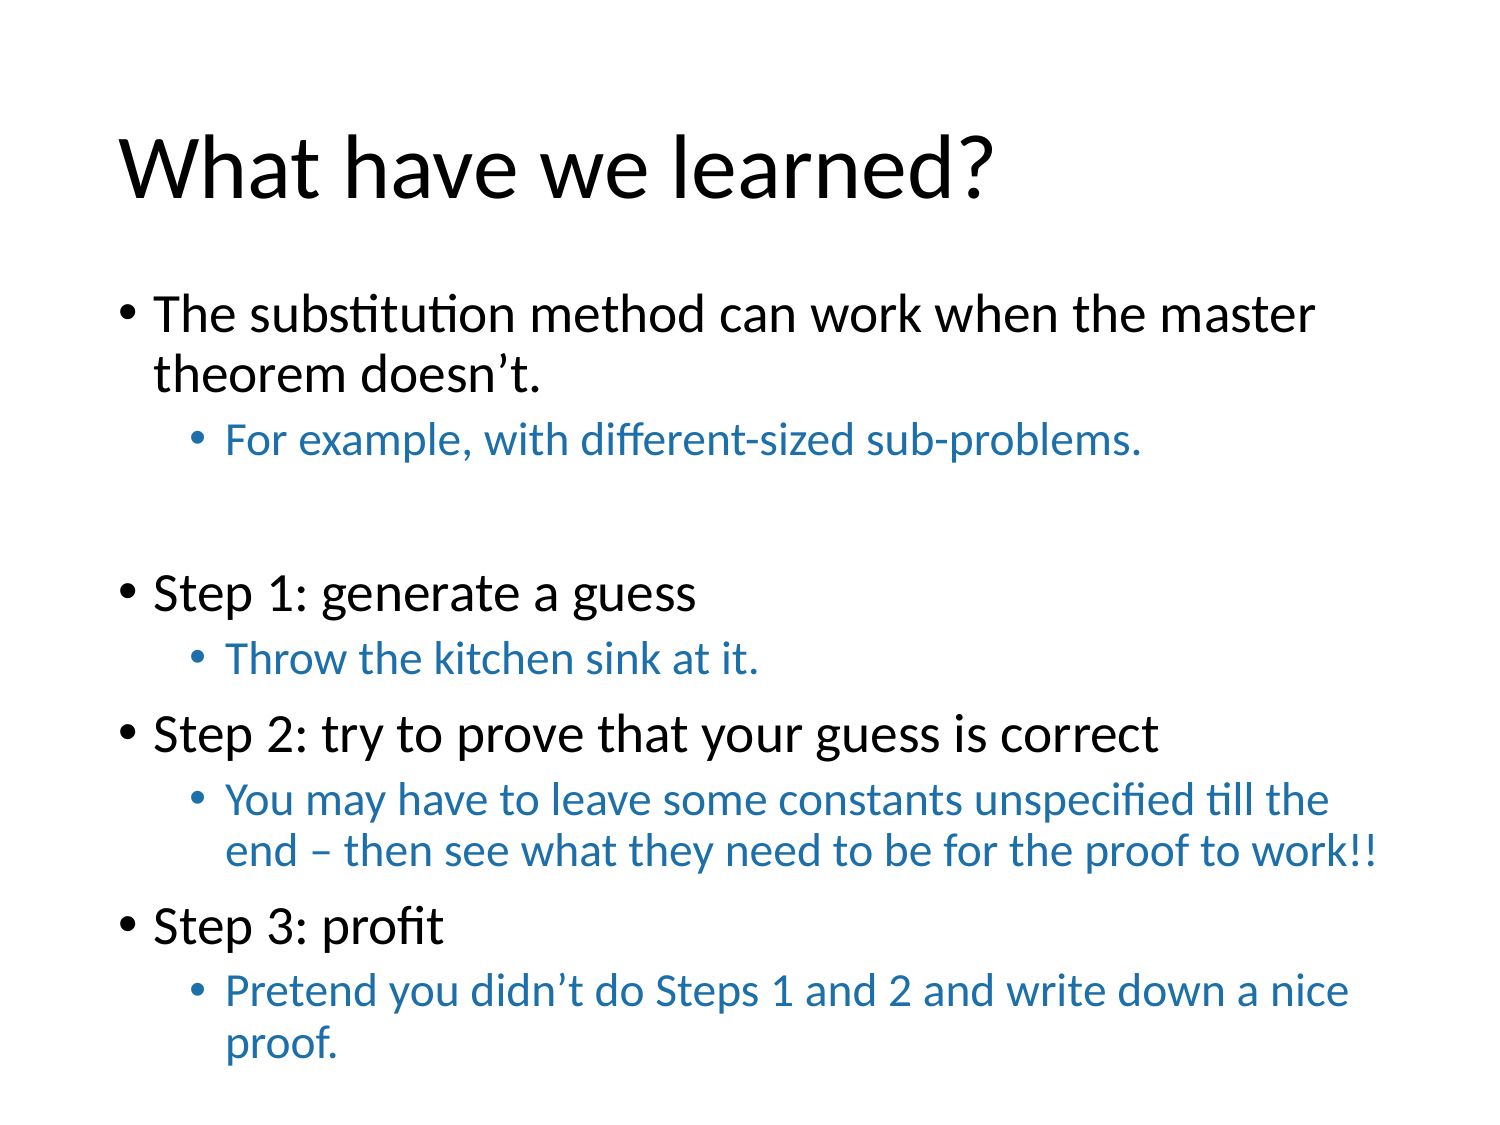

# What have we learned?
The substitution method can work when the master theorem doesn’t.
For example, with different-sized sub-problems.

Step 1: generate a guess
Throw the kitchen sink at it.
Step 2: try to prove that your guess is correct
You may have to leave some constants unspecified till the end – then see what they need to be for the proof to work!!
Step 3: profit
Pretend you didn’t do Steps 1 and 2 and write down a nice proof.